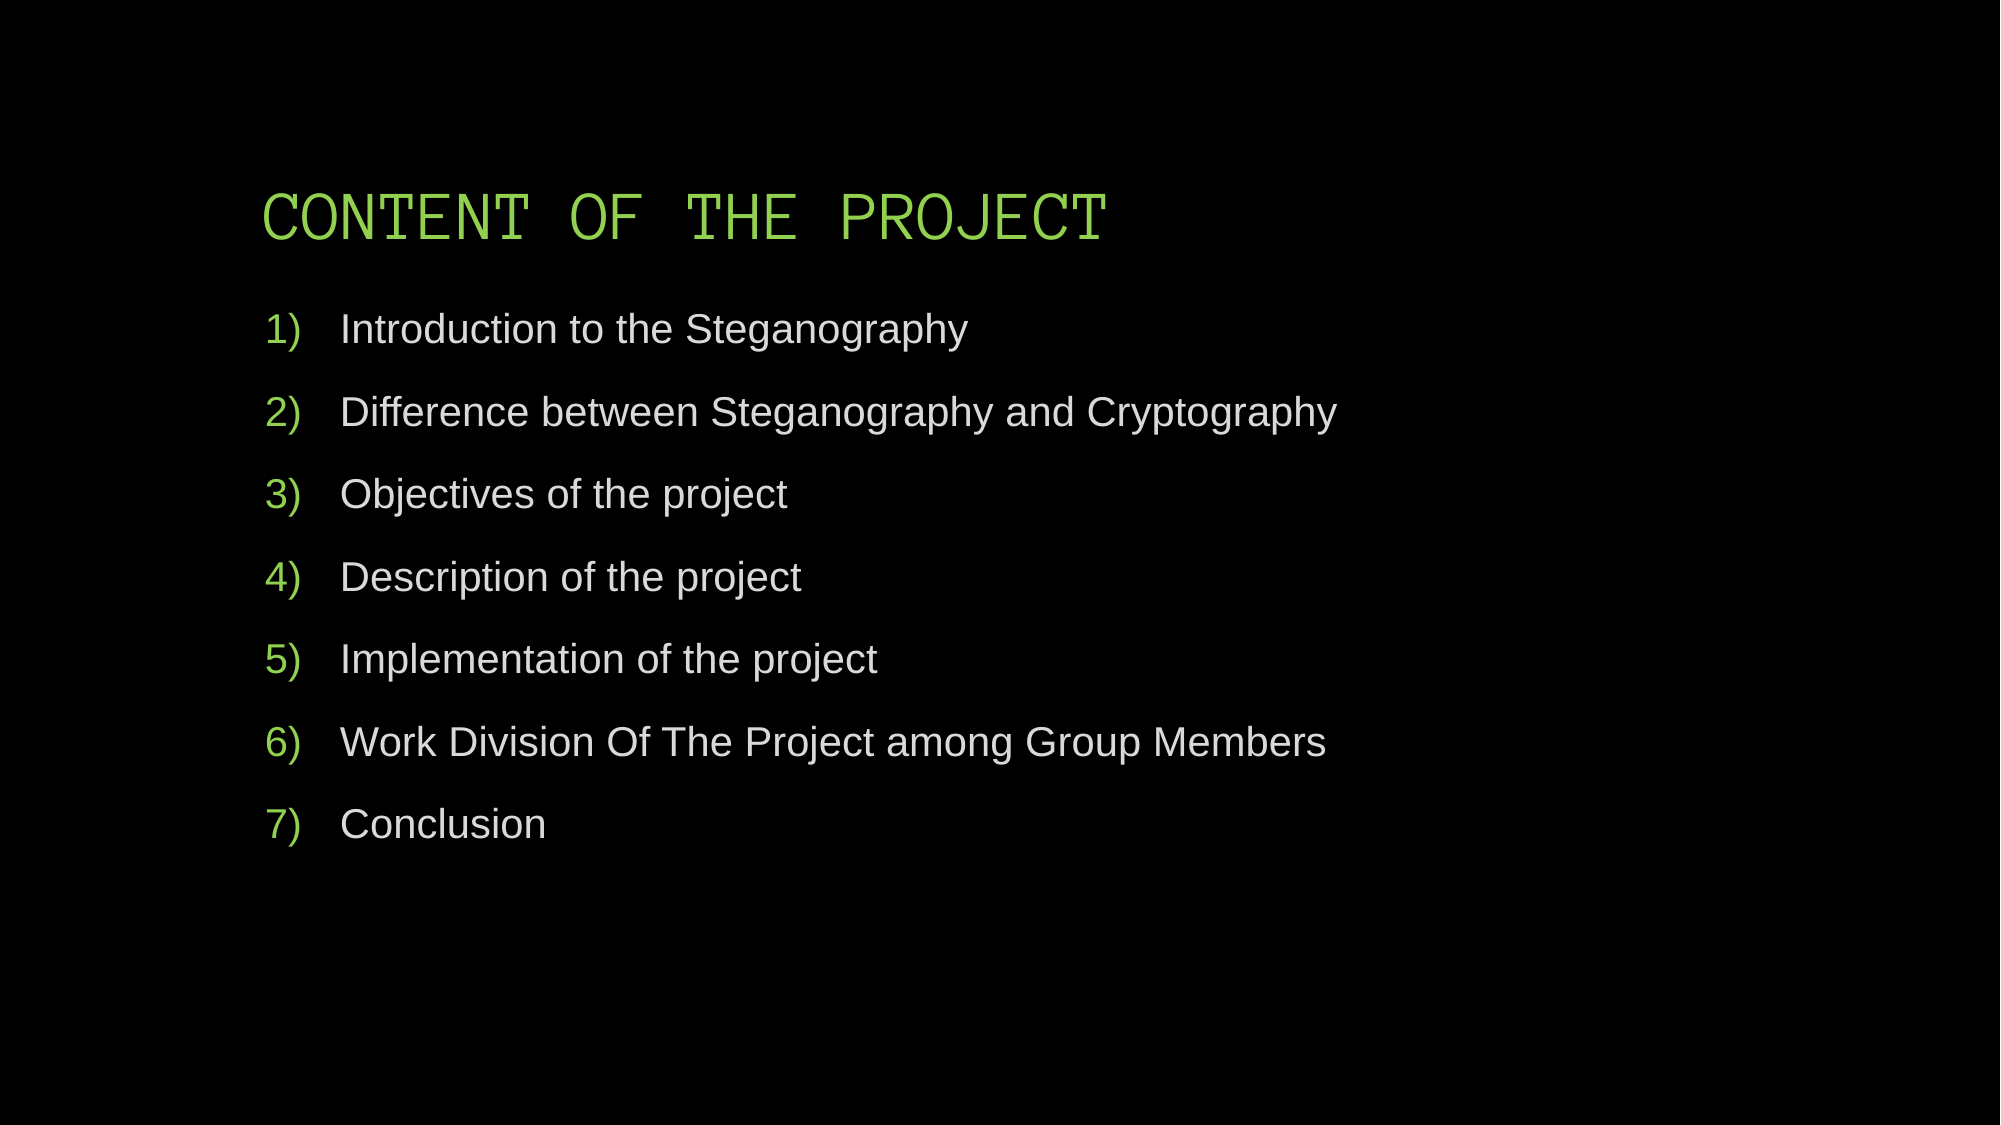

# CONTENT OF THE PROJECT
Introduction to the Steganography
Difference between Steganography and Cryptography
Objectives of the project
Description of the project
Implementation of the project
Work Division Of The Project among Group Members
Conclusion